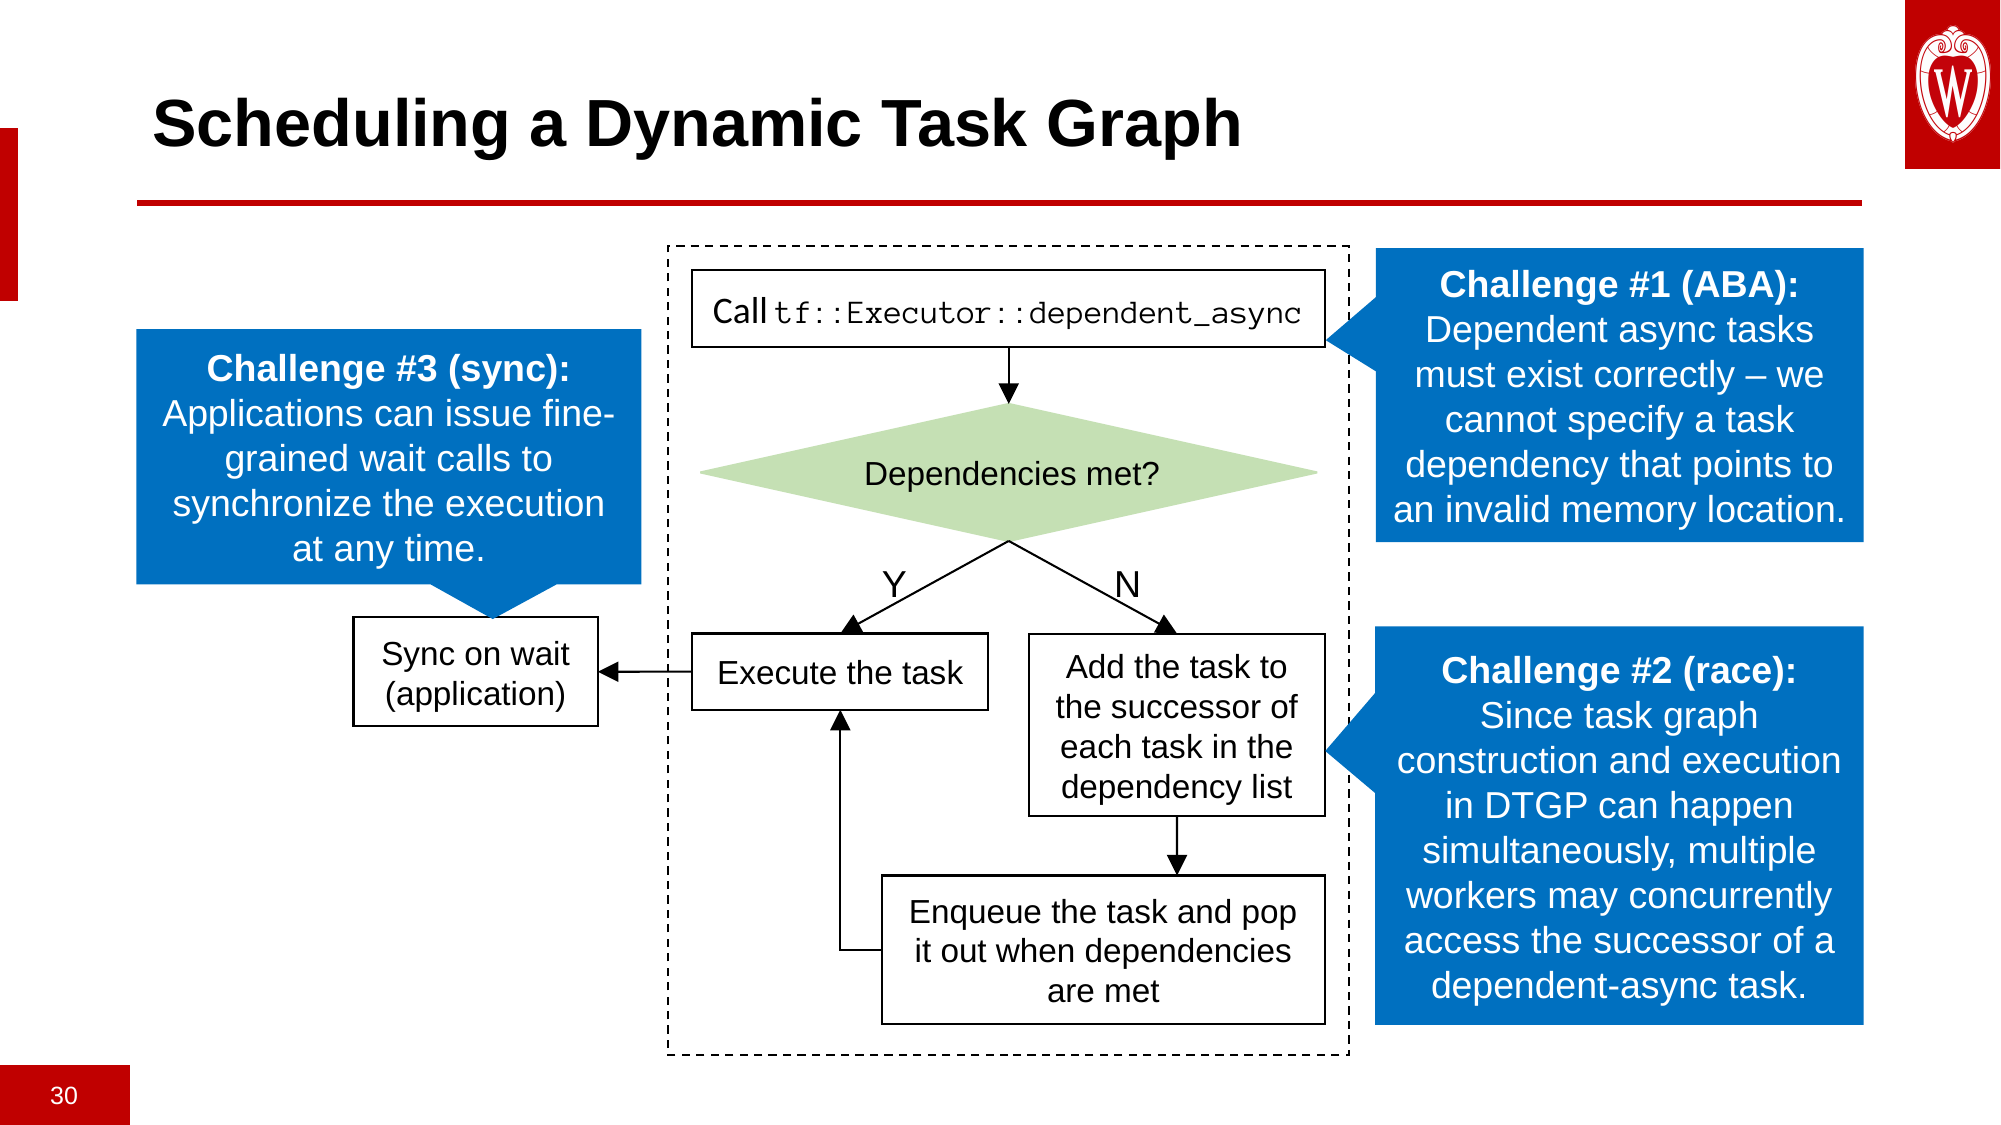

# Scheduling a Dynamic Task Graph

Challenge #1 (ABA): Dependent async tasks must exist correctly – we cannot specify a task dependency that points to an invalid memory location.
Call tf::Executor::dependent_async

Y
N
Add the task to the successor of each task in the dependency list
Execute the task
Enqueue the task and pop it out when dependencies are met
Challenge #3 (sync): Applications can issue fine-grained wait calls to synchronize the execution at any time.
Dependencies met?
Sync on wait
(application)
Challenge #2 (race): Since task graph construction and execution in DTGP can happen simultaneously, multiple workers may concurrently access the successor of a dependent-async task.